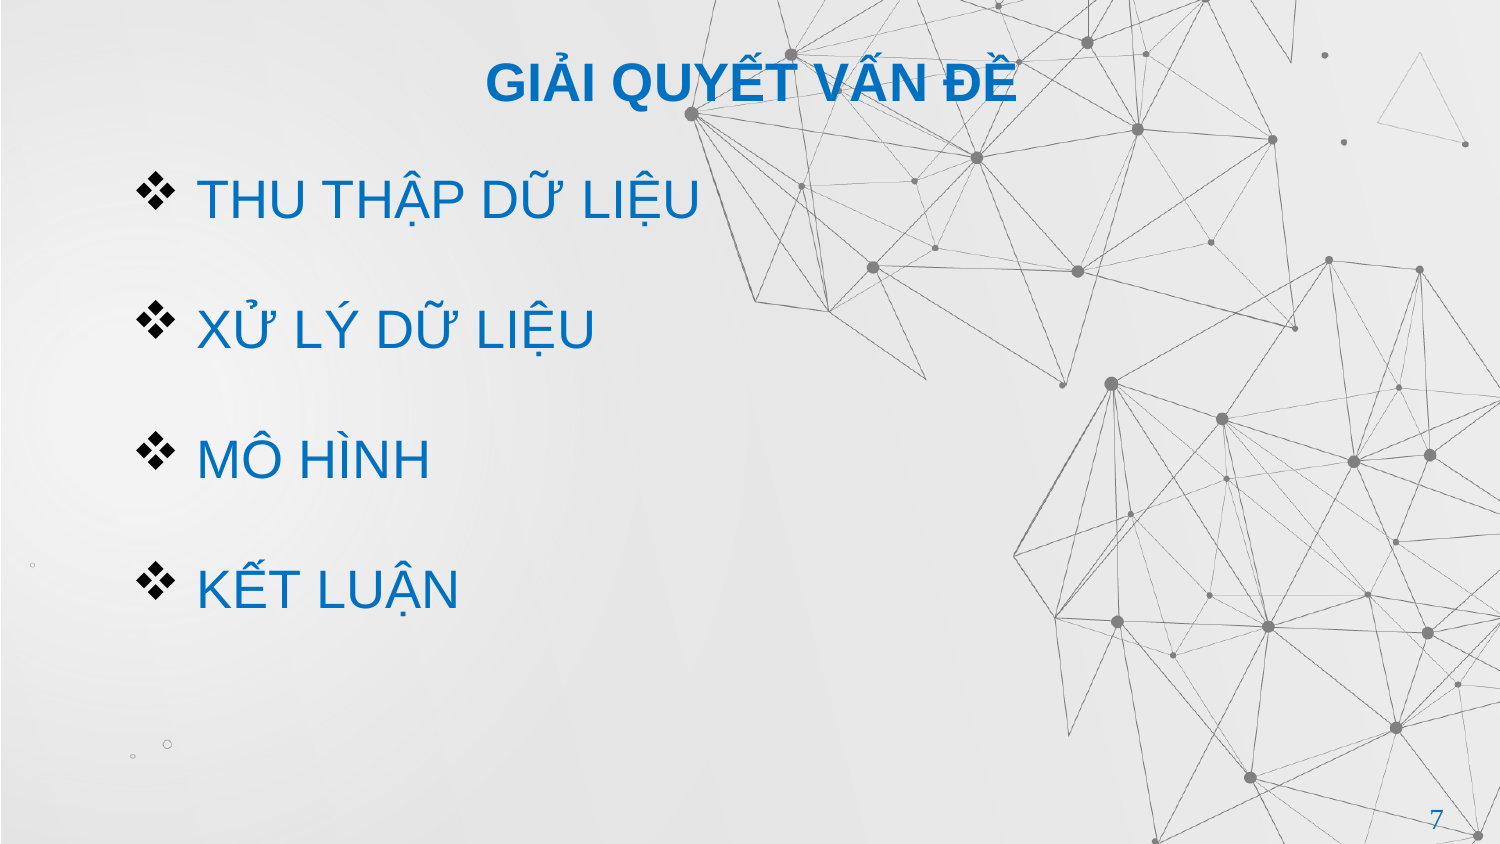

# GIẢI QUYẾT VẤN ĐỀ
 THU THẬP DỮ LIỆU

 XỬ LÝ DỮ LIỆU

 MÔ HÌNH

 KẾT LUẬN
7